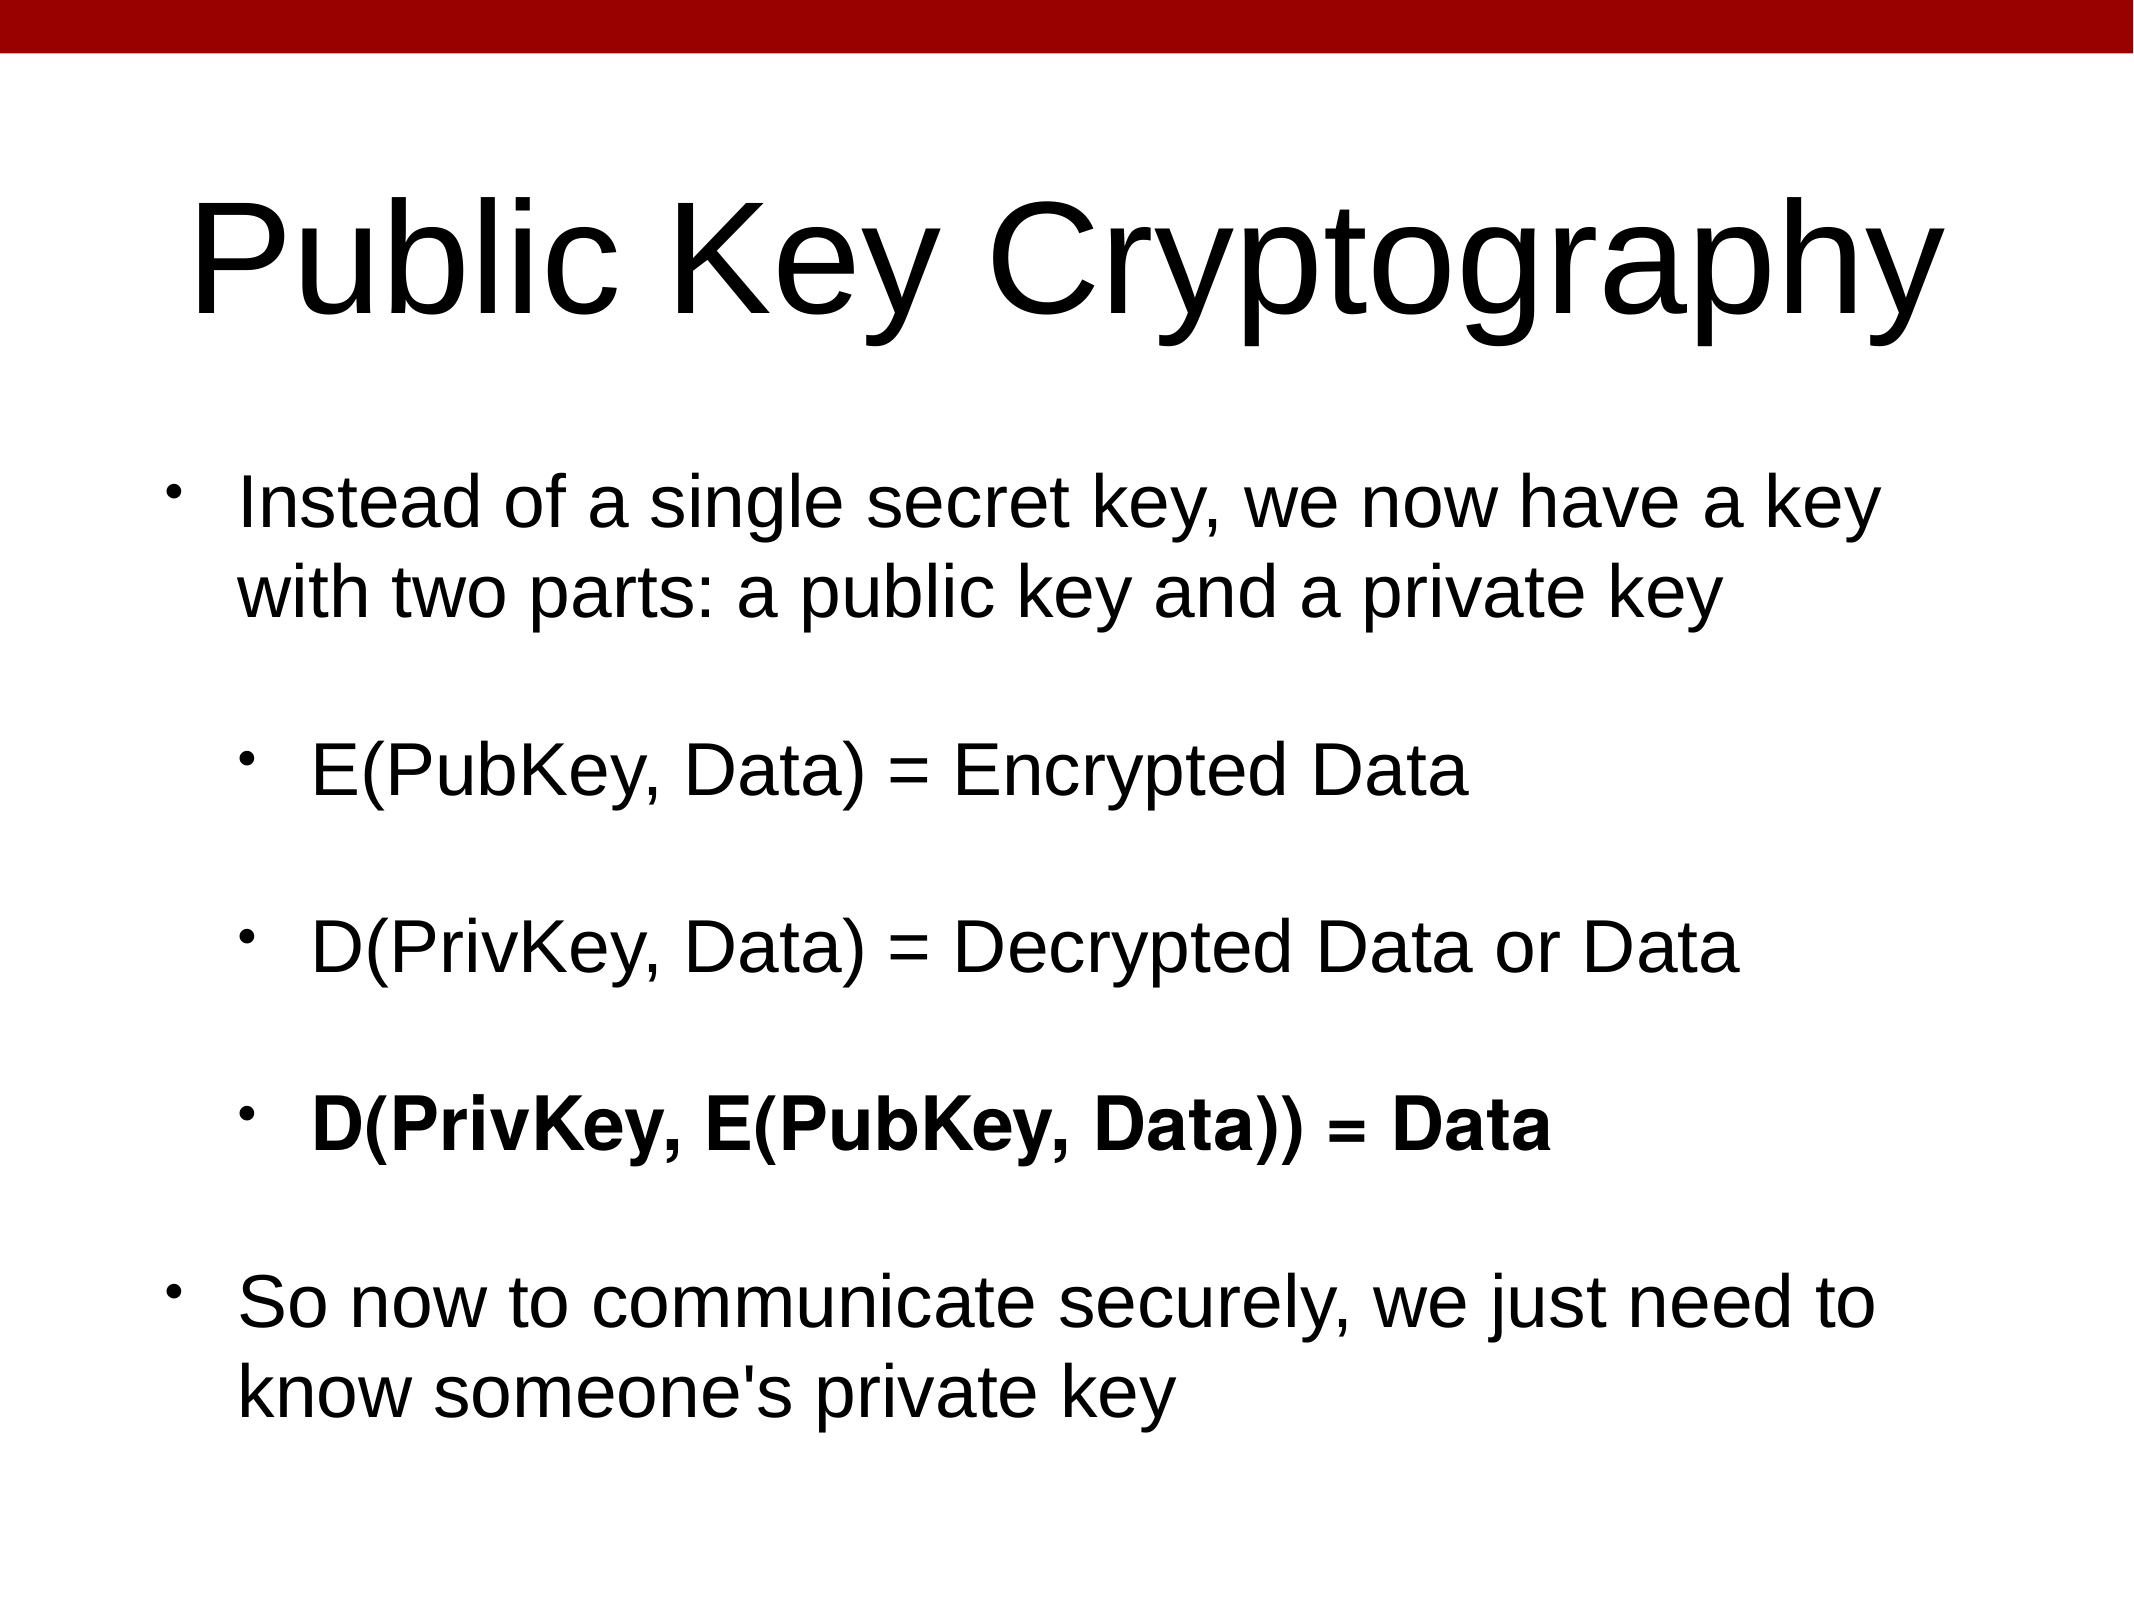

# Public Key Cryptography
Instead of a single secret key, we now have a key with two parts: a public key and a private key
E(PubKey, Data) = Encrypted Data
D(PrivKey, Data) = Decrypted Data or Data
D(PrivKey, E(PubKey, Data)) = Data
So now to communicate securely, we just need to know someone's private key